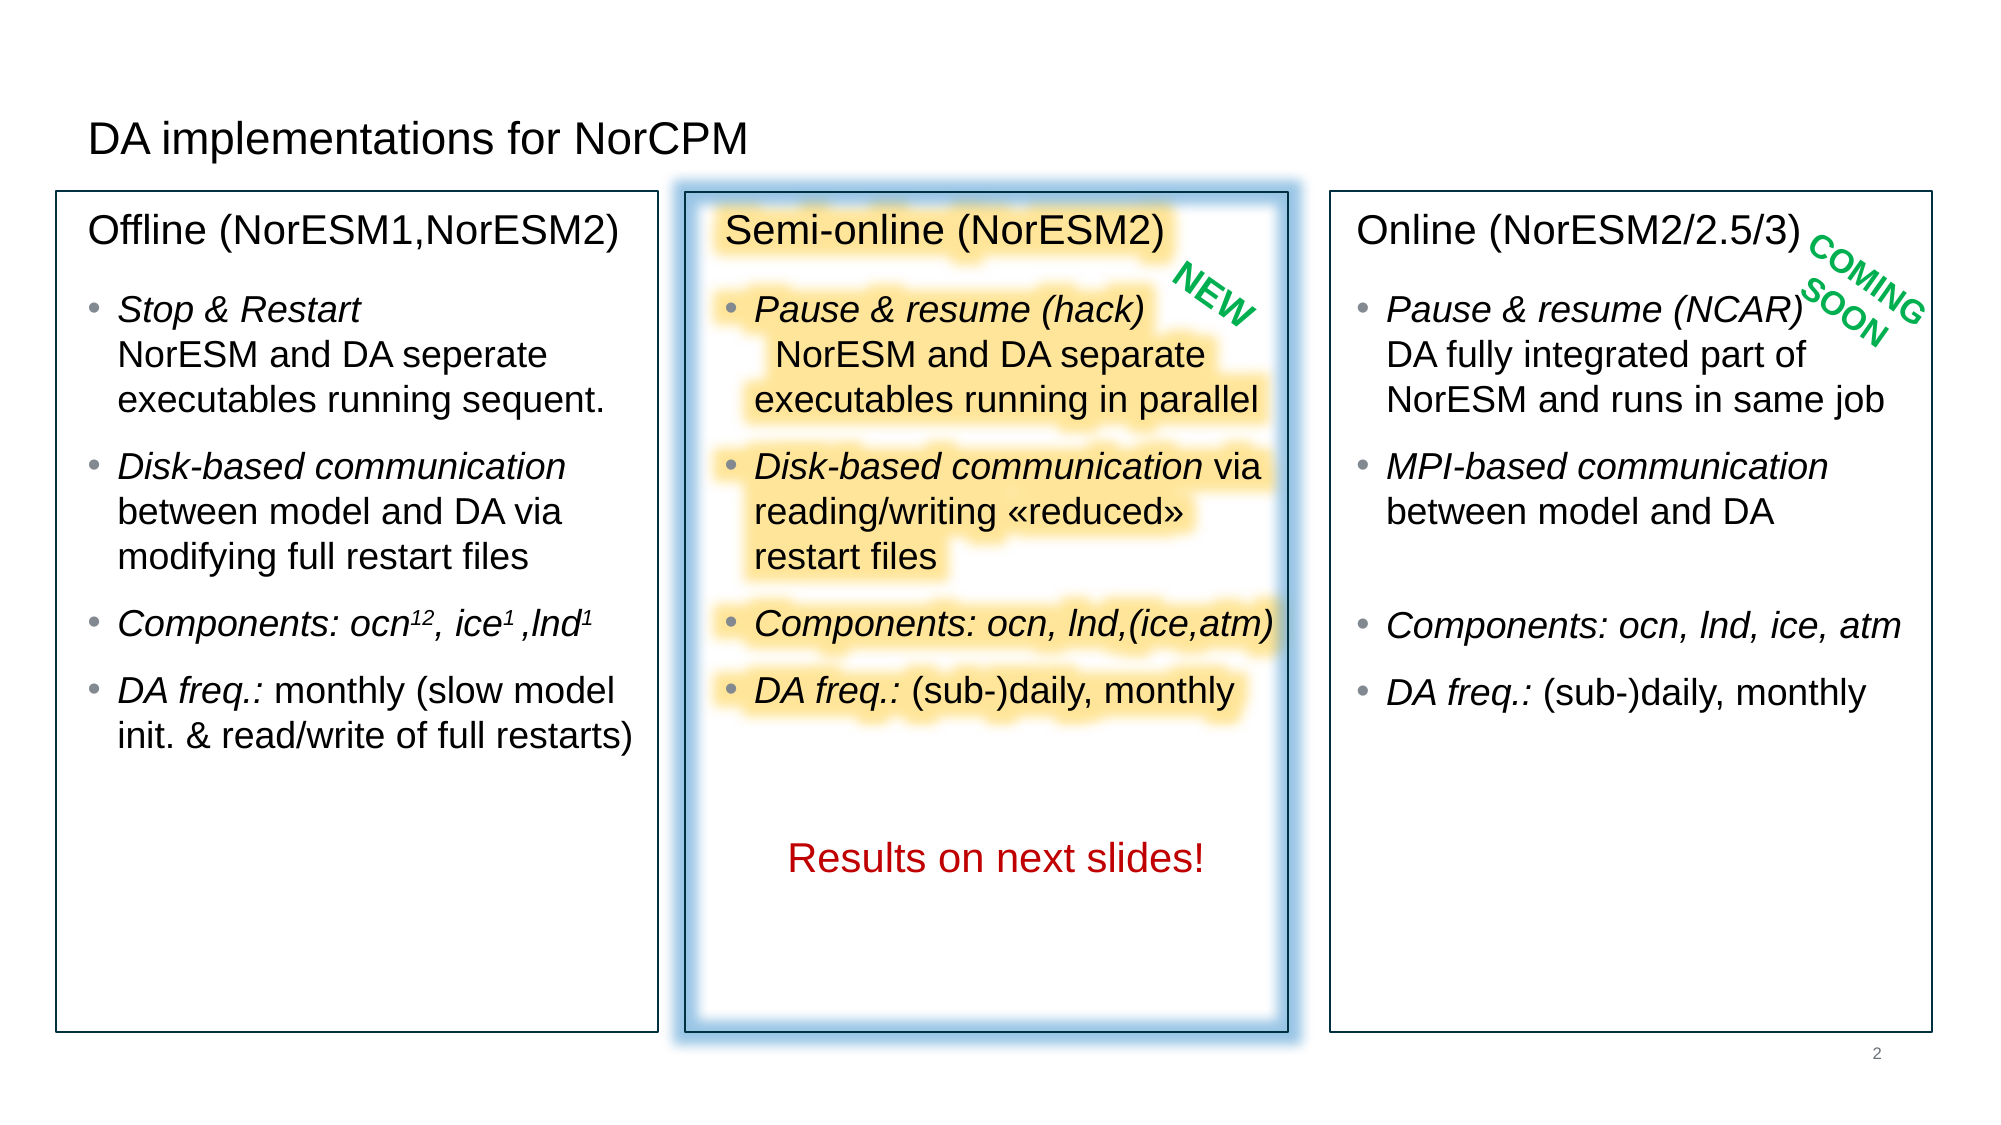

# DA implementations for NorCPM

Offline (NorESM1,NorESM2)
Stop & Restart              NorESM and DA seperate executables running sequent.

Disk-based communication between model and DA via modifying full restart files

Components: ocn12, ice1 ,lnd1

DA freq.: monthly (slow model init. & read/write of full restarts)

Semi-online (NorESM2)
Pause & resume (hack)               NorESM and DA separate executables running in parallel

Disk-based communication via reading/writing «reduced» restart files

Components: ocn, lnd,(ice,atm)

DA freq.: (sub-)daily, monthly

Online (NorESM2/2.5/3)
Pause & resume (NCAR)           DA fully integrated part of NorESM and runs in same job

MPI-based communication between model and DA

Components: ocn, lnd, ice, atm

DA freq.: (sub-)daily, monthly
COMING SOON
NEW
Results on next slides!
2